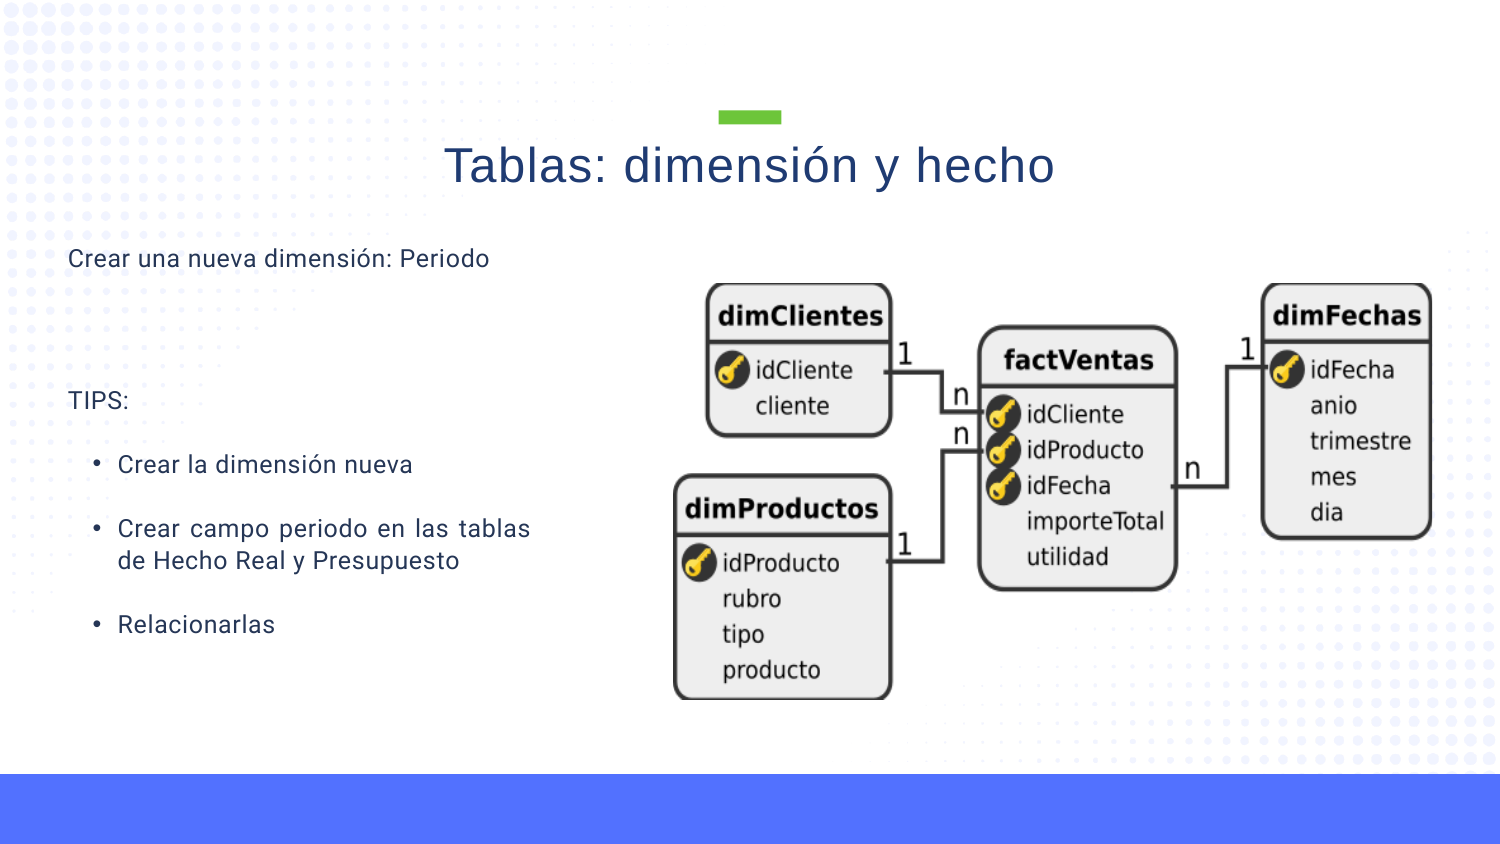

Fuente: Taurus Galaxy®

Tablas: dimensión y hecho
Crear una nueva dimensión: Periodo

TIPS:

Crear la dimensión nueva

Crear campo periodo en las tablas de Hecho Real y Presupuesto

Relacionarlas